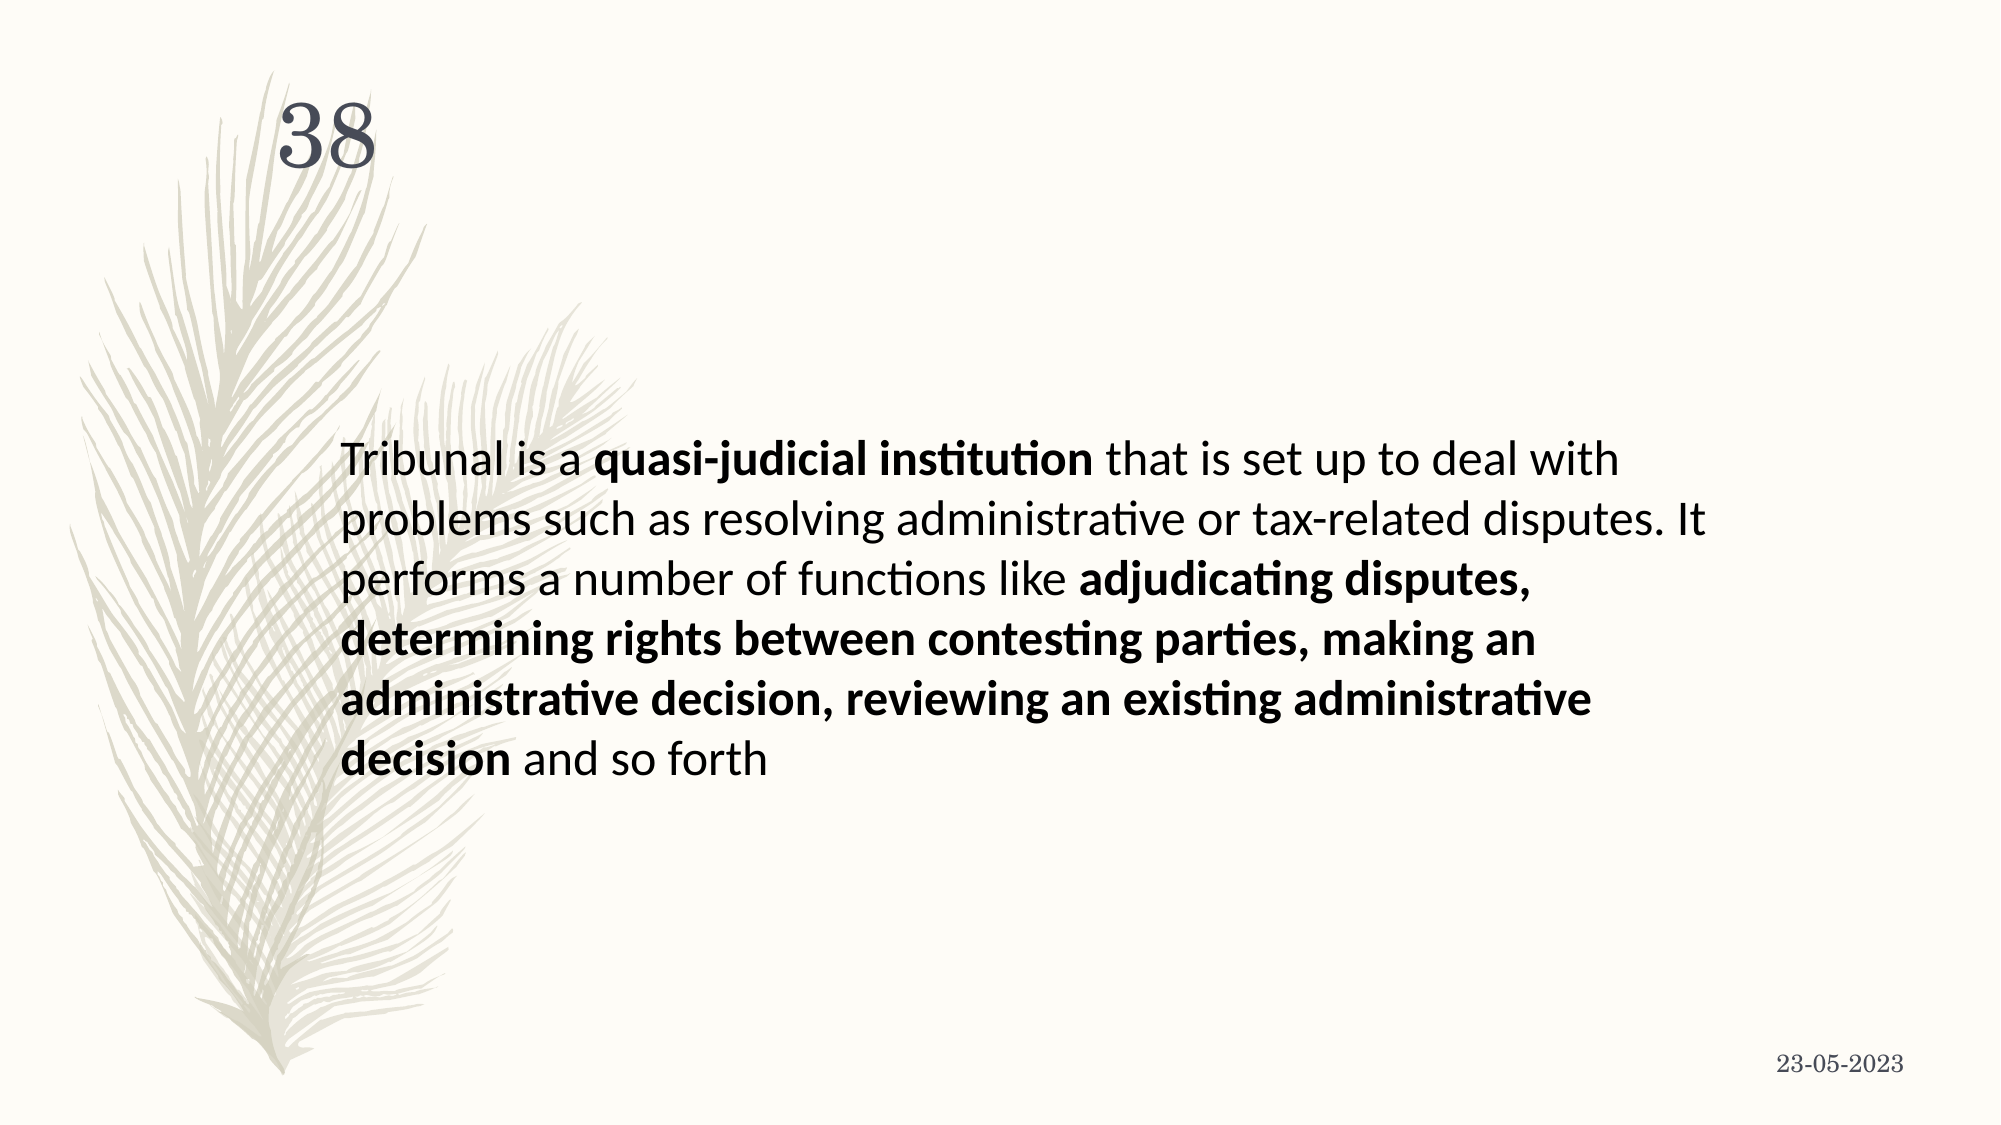

38
Tribunal is a quasi-judicial institution that is set up to deal with problems such as resolving administrative or tax-related disputes. It performs a number of functions like adjudicating disputes, determining rights between contesting parties, making an administrative decision, reviewing an existing administrative decision and so forth
23-05-2023